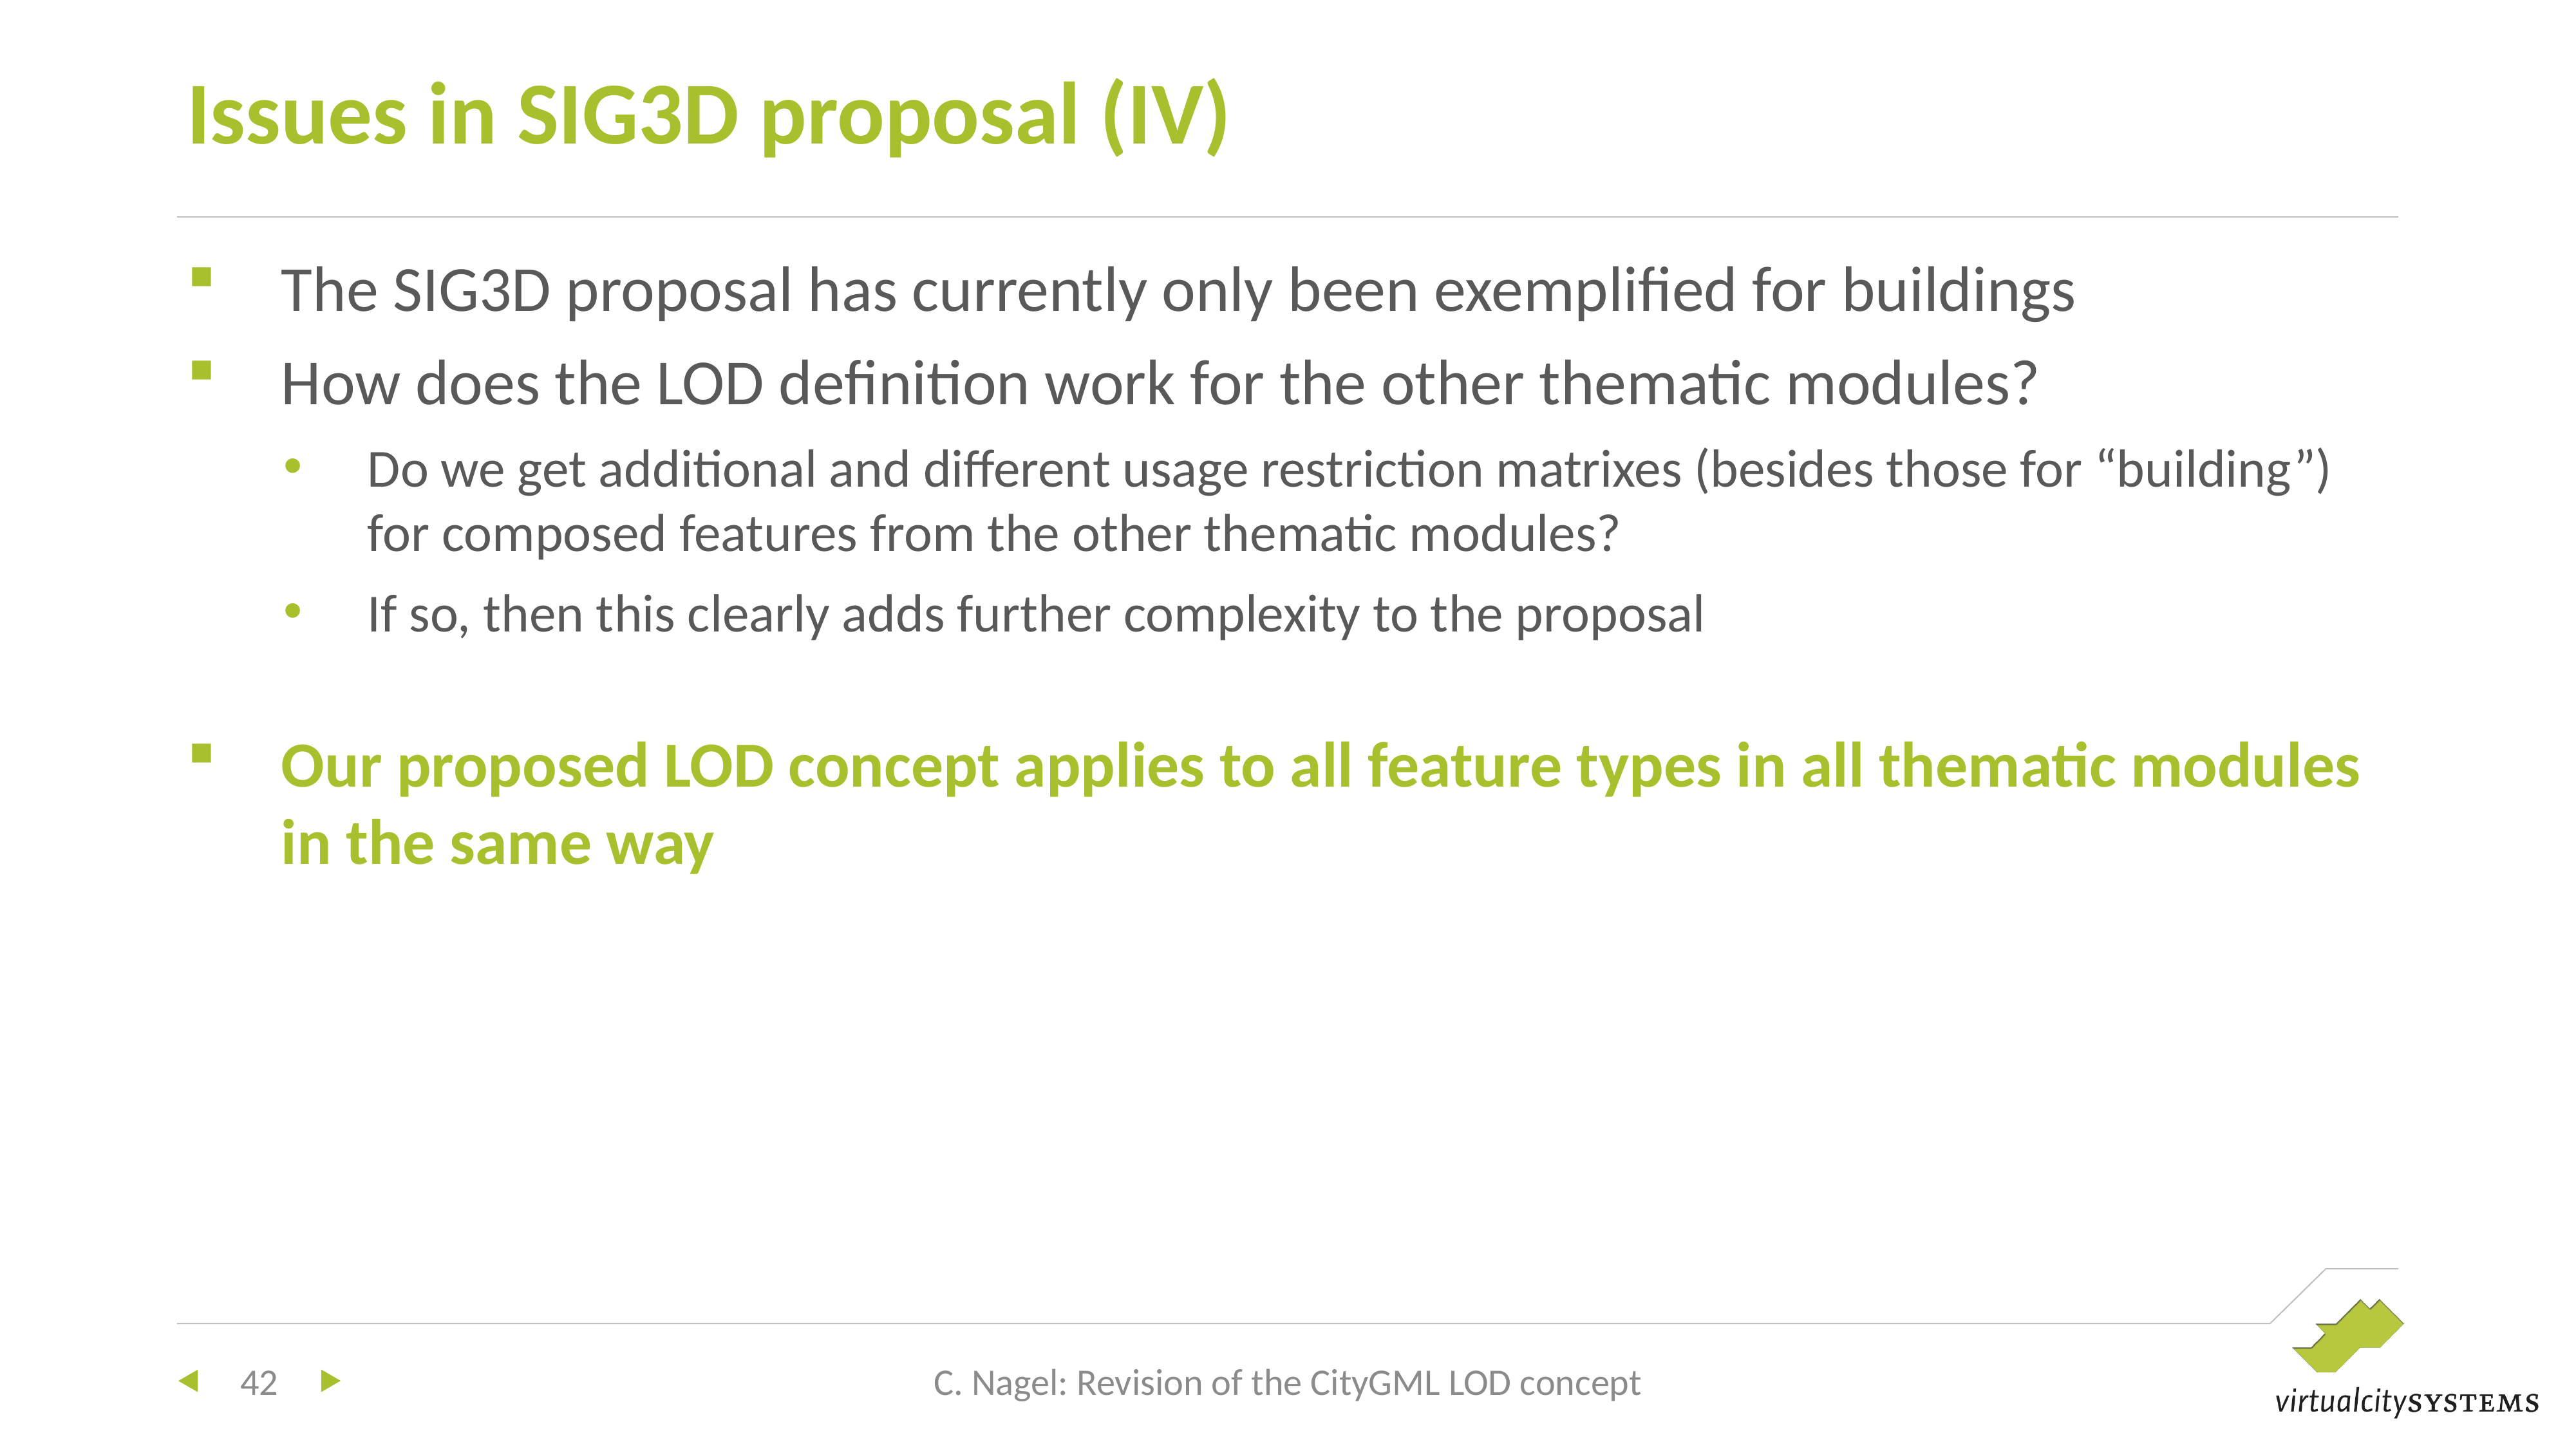

# Issues in SIG3D proposal (IV)
The SIG3D proposal has currently only been exemplified for buildings
How does the LOD definition work for the other thematic modules?
Do we get additional and different usage restriction matrixes (besides those for “building”) for composed features from the other thematic modules?
If so, then this clearly adds further complexity to the proposal
Our proposed LOD concept applies to all feature types in all thematic modules in the same way

42
C. Nagel: Revision of the CityGML LOD concept